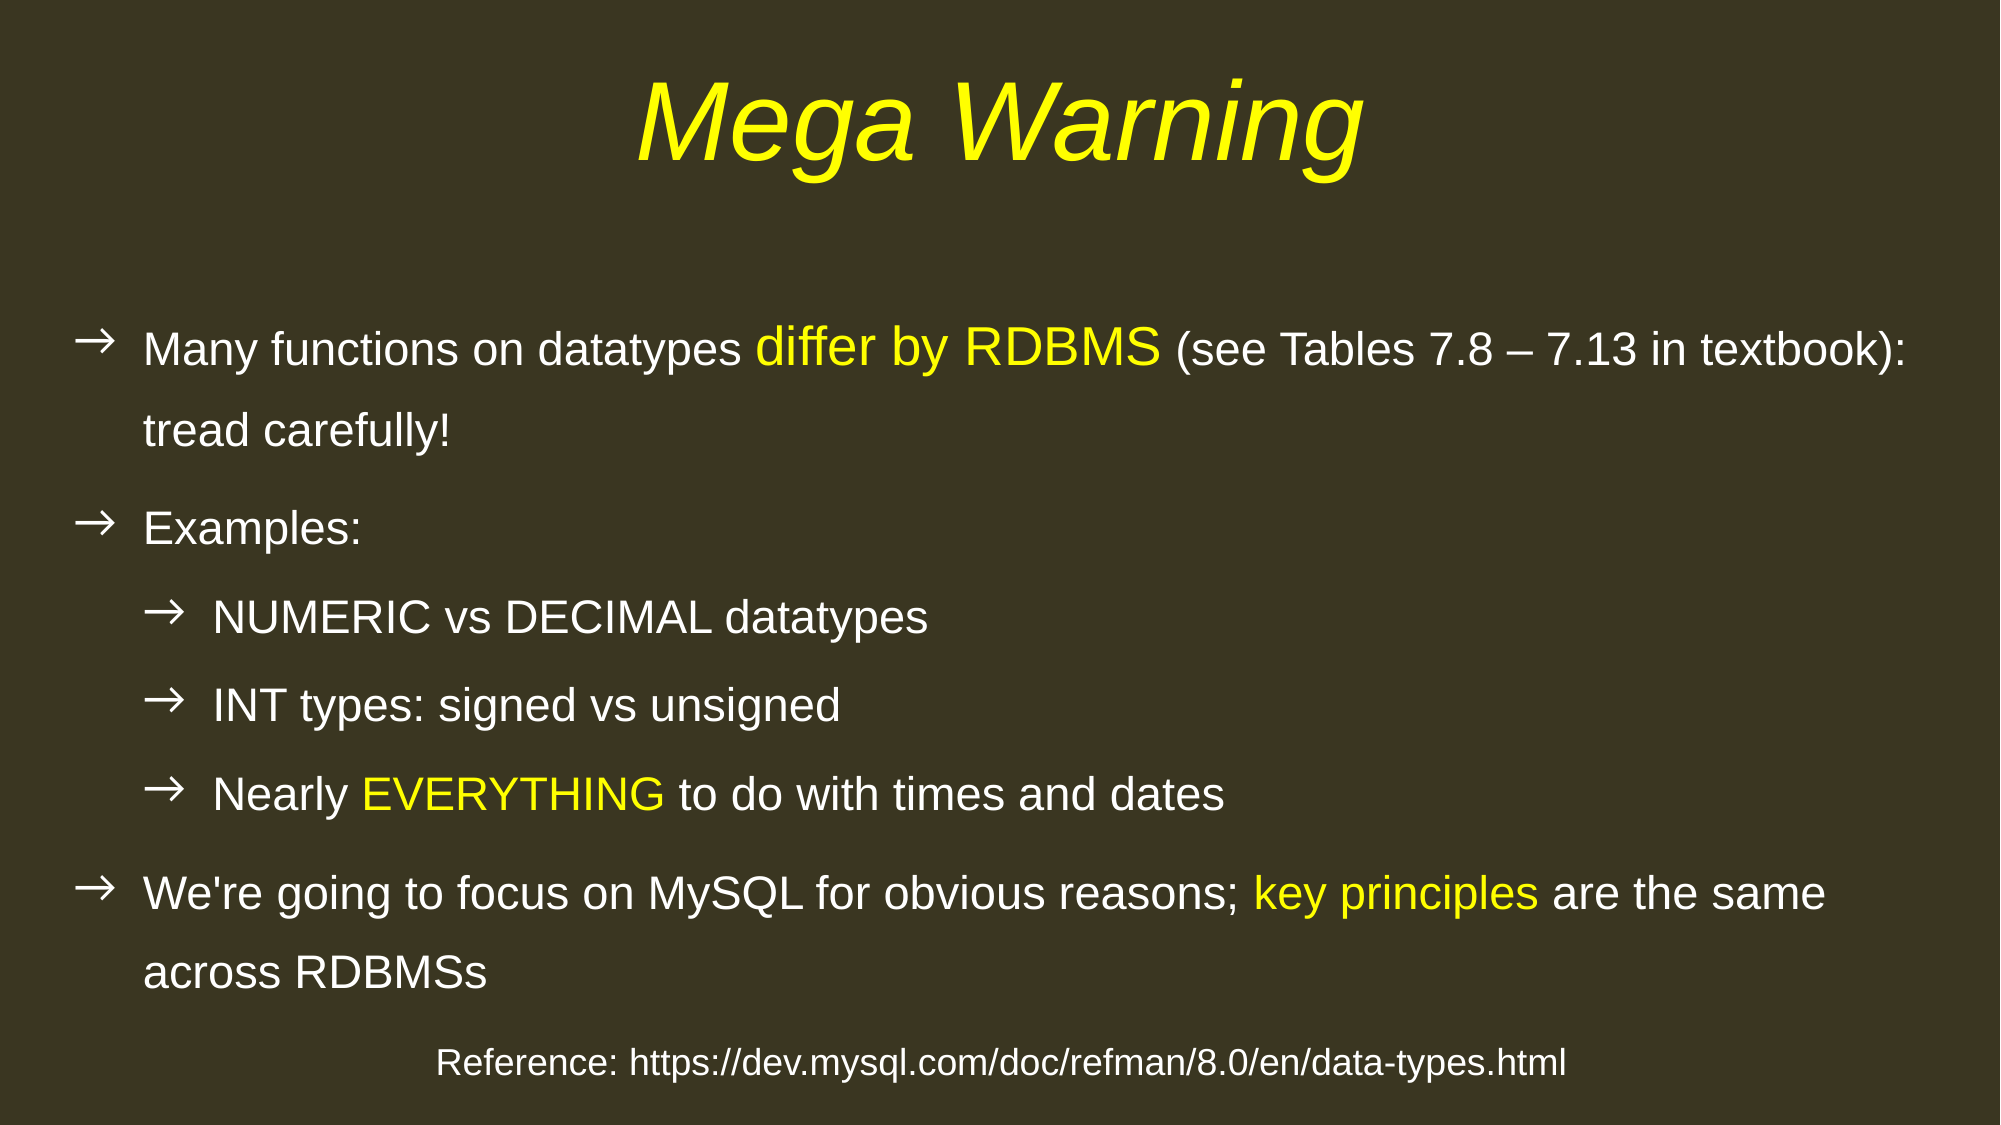

# Mega Warning
Many functions on datatypes differ by RDBMS (see Tables 7.8 – 7.13 in textbook): tread carefully!
Examples:
NUMERIC vs DECIMAL datatypes
INT types: signed vs unsigned
Nearly EVERYTHING to do with times and dates
We're going to focus on MySQL for obvious reasons; key principles are the same across RDBMSs

Reference: https://dev.mysql.com/doc/refman/8.0/en/data-types.html